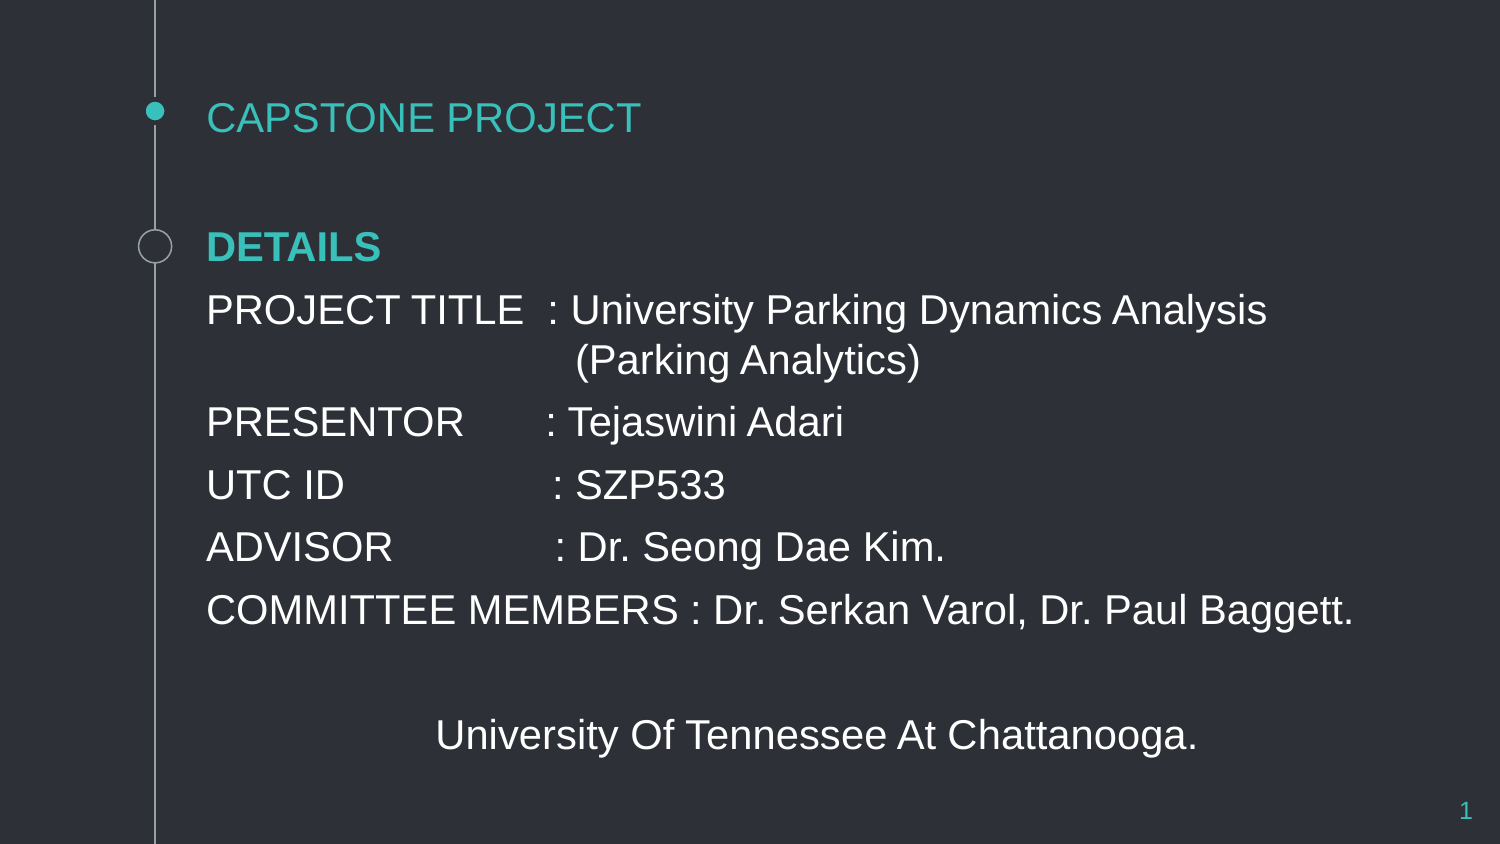

# CAPSTONE PROJECT
DETAILS
PROJECT TITLE  : University Parking Dynamics Analysis 			      (Parking Analytics)
PRESENTOR       : Tejaswini Adari
UTC ID                  : SZP533
ADVISOR              : Dr. Seong Dae Kim.
COMMITTEE MEMBERS : Dr. Serkan Varol, Dr. Paul Baggett.

University Of Tennessee At Chattanooga.

1